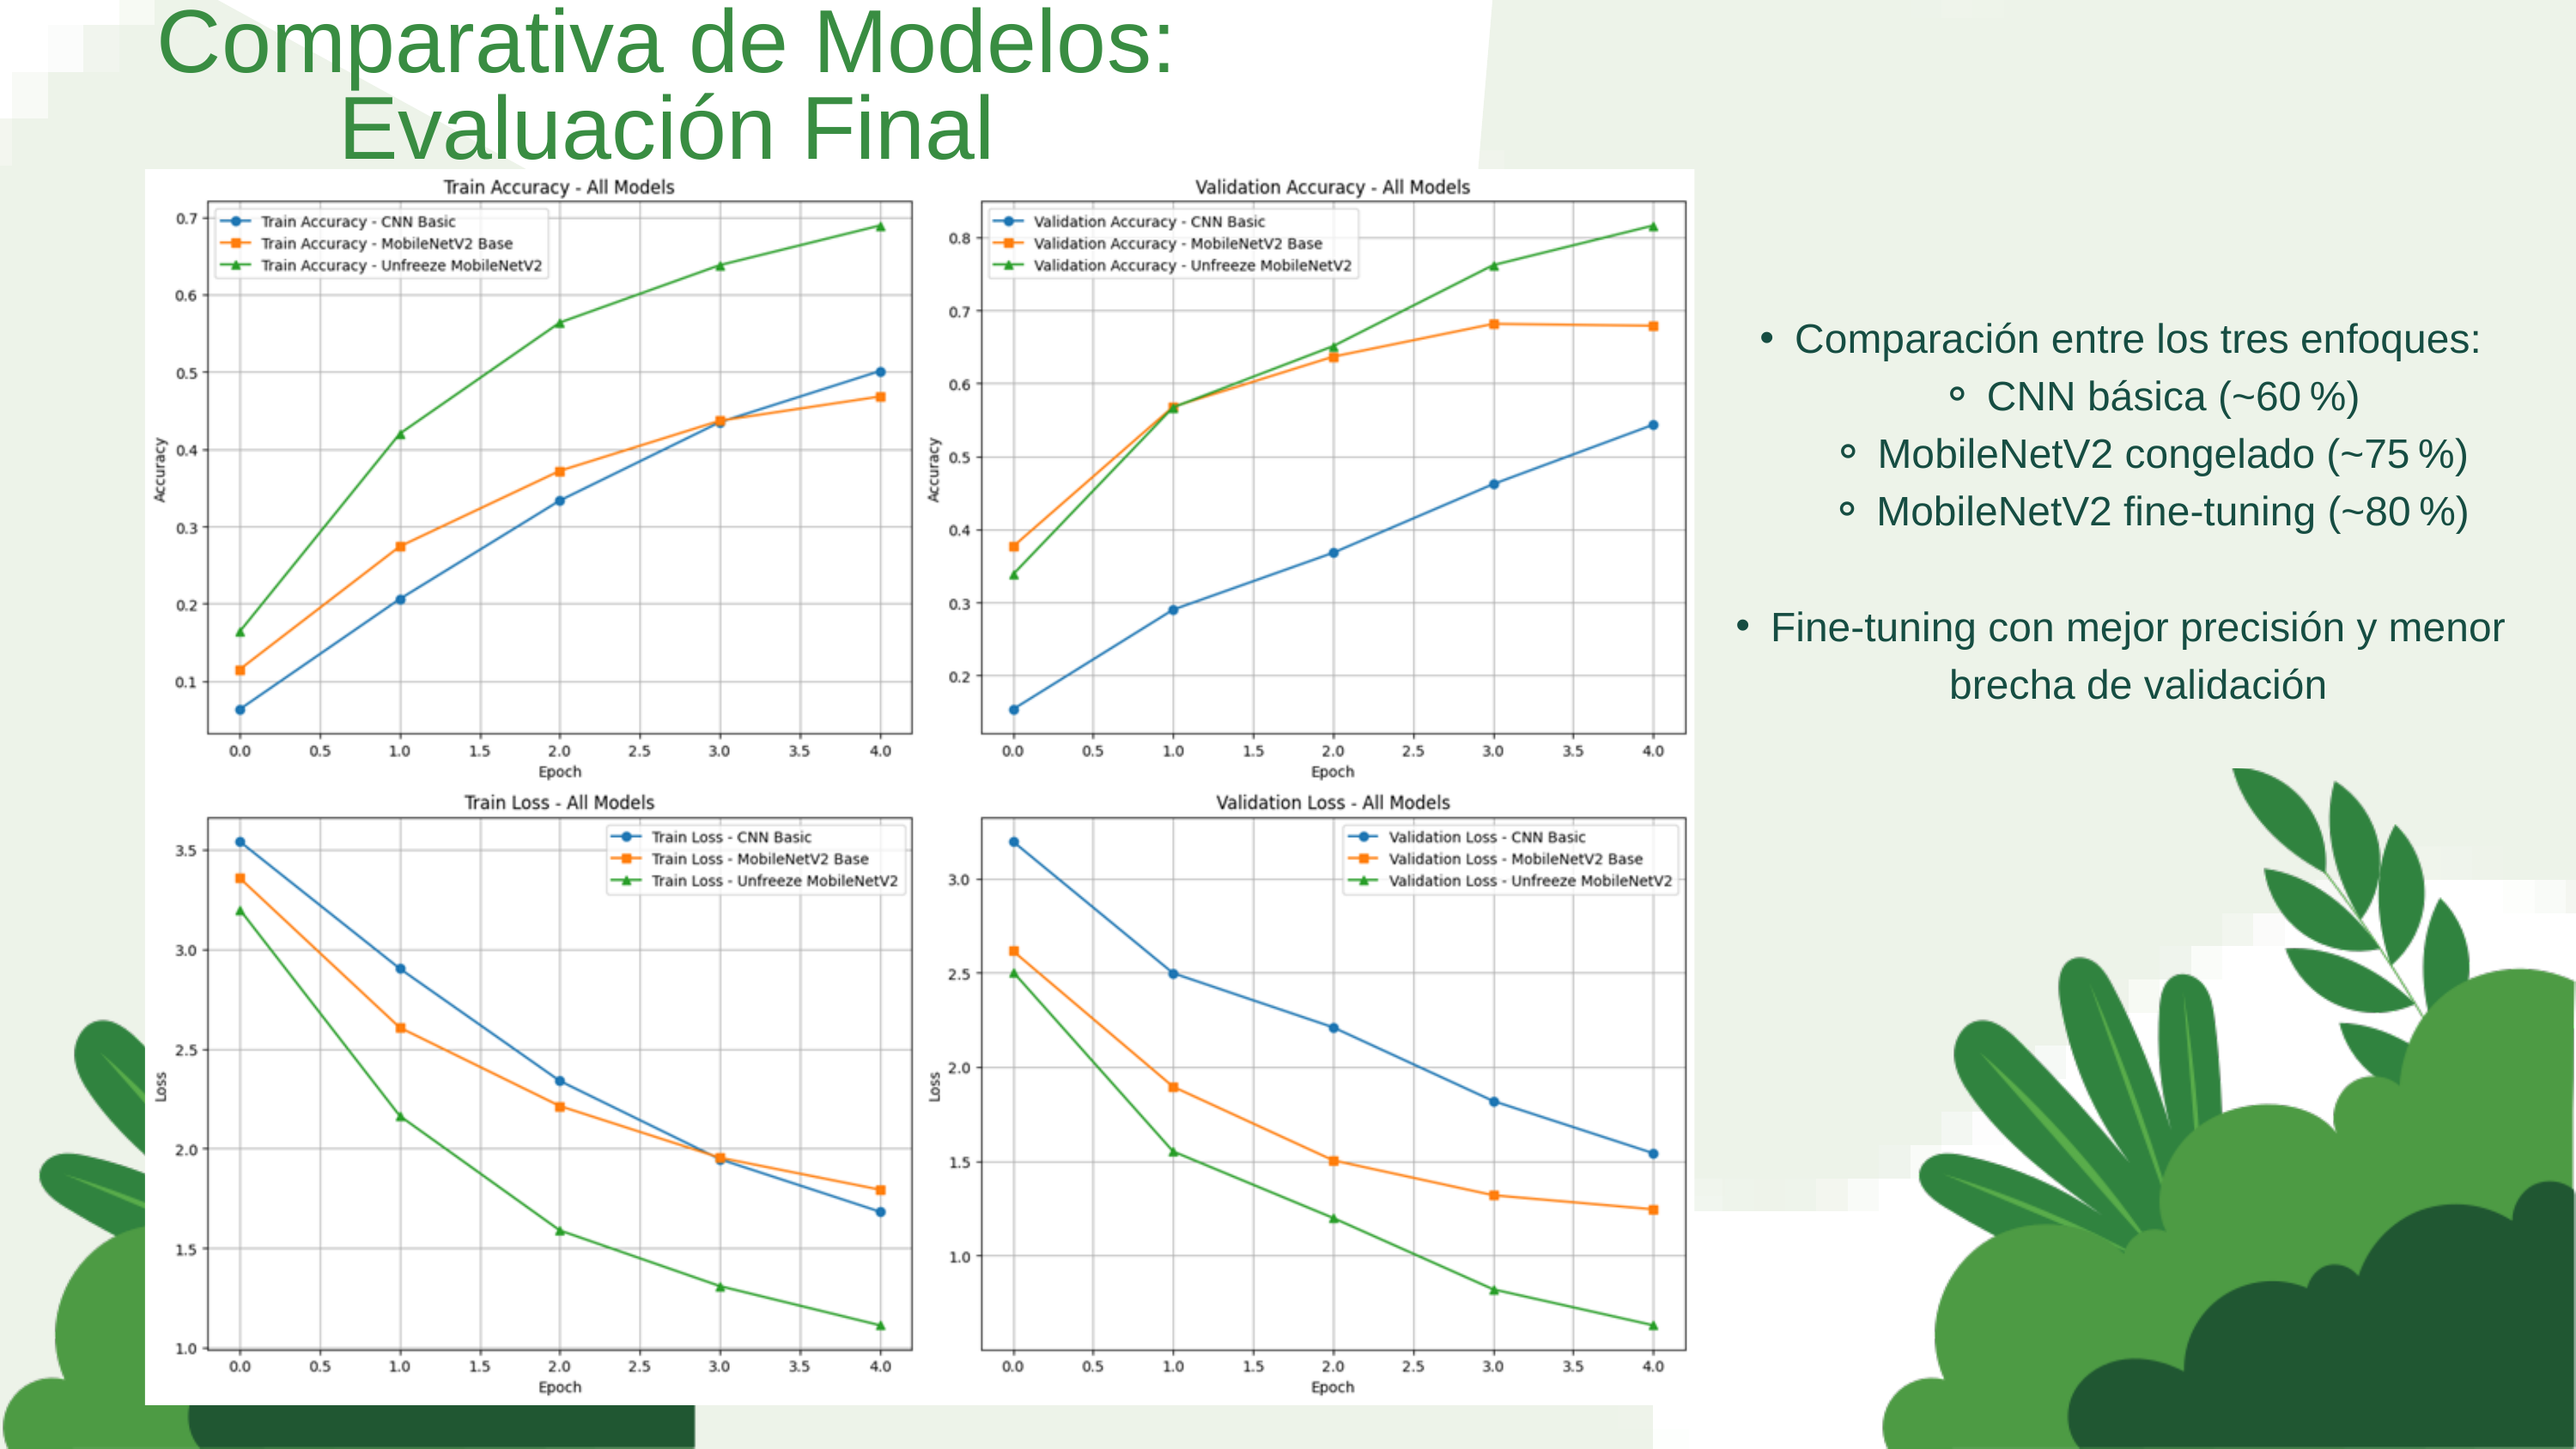

Comparativa de Modelos: Evaluación Final

Comparación entre los tres enfoques:
CNN básica (~60 %)
MobileNetV2 congelado (~75 %)
MobileNetV2 fine-tuning (~80 %)

Fine-tuning con mejor precisión y menor brecha de validación